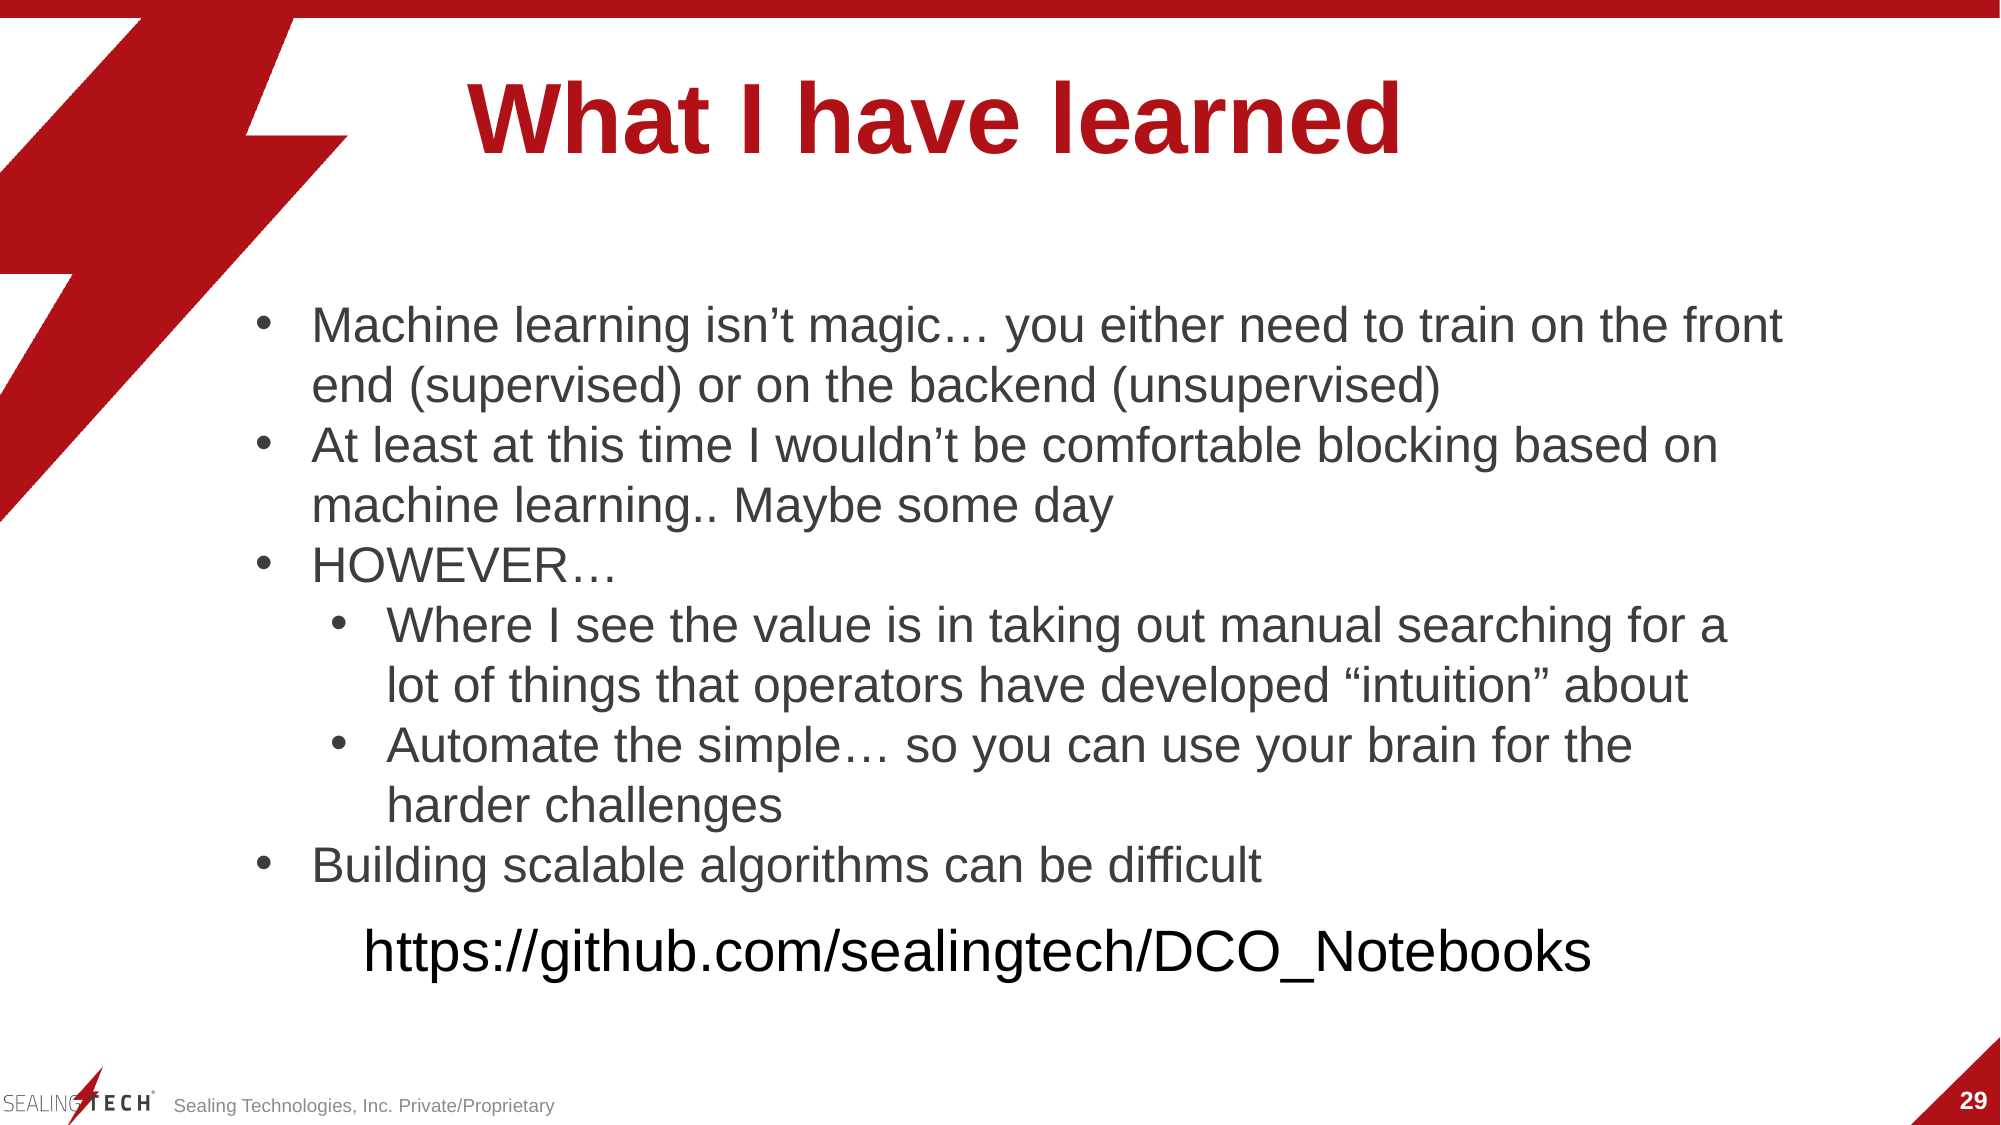

What I have learned

Machine learning isn’t magic… you either need to train on the front end (supervised) or on the backend (unsupervised)
At least at this time I wouldn’t be comfortable blocking based on machine learning.. Maybe some day
HOWEVER…
Where I see the value is in taking out manual searching for a lot of things that operators have developed “intuition” about
Automate the simple… so you can use your brain for the harder challenges
Building scalable algorithms can be difficult
https://github.com/sealingtech/DCO_Notebooks